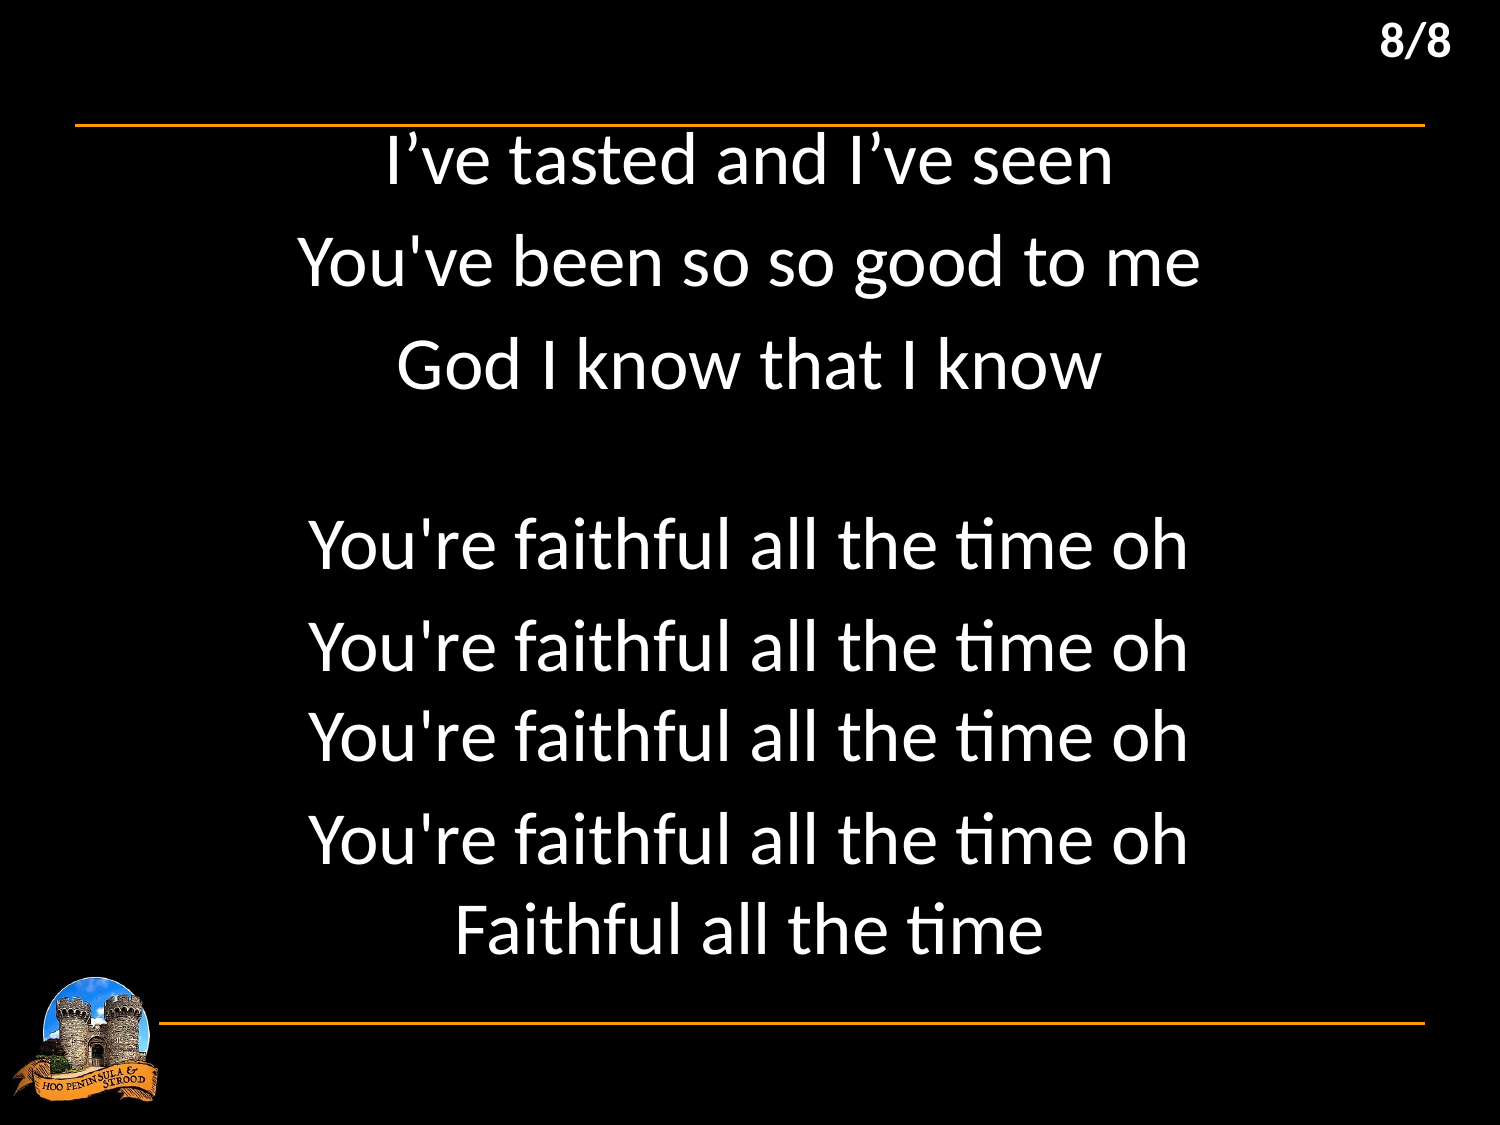

8/8
I’ve tasted and I’ve seen
You've been so so good to me
God I know that I know
You're faithful all the time oh
You're faithful all the time oh
You're faithful all the time oh
You're faithful all the time oh
Faithful all the time